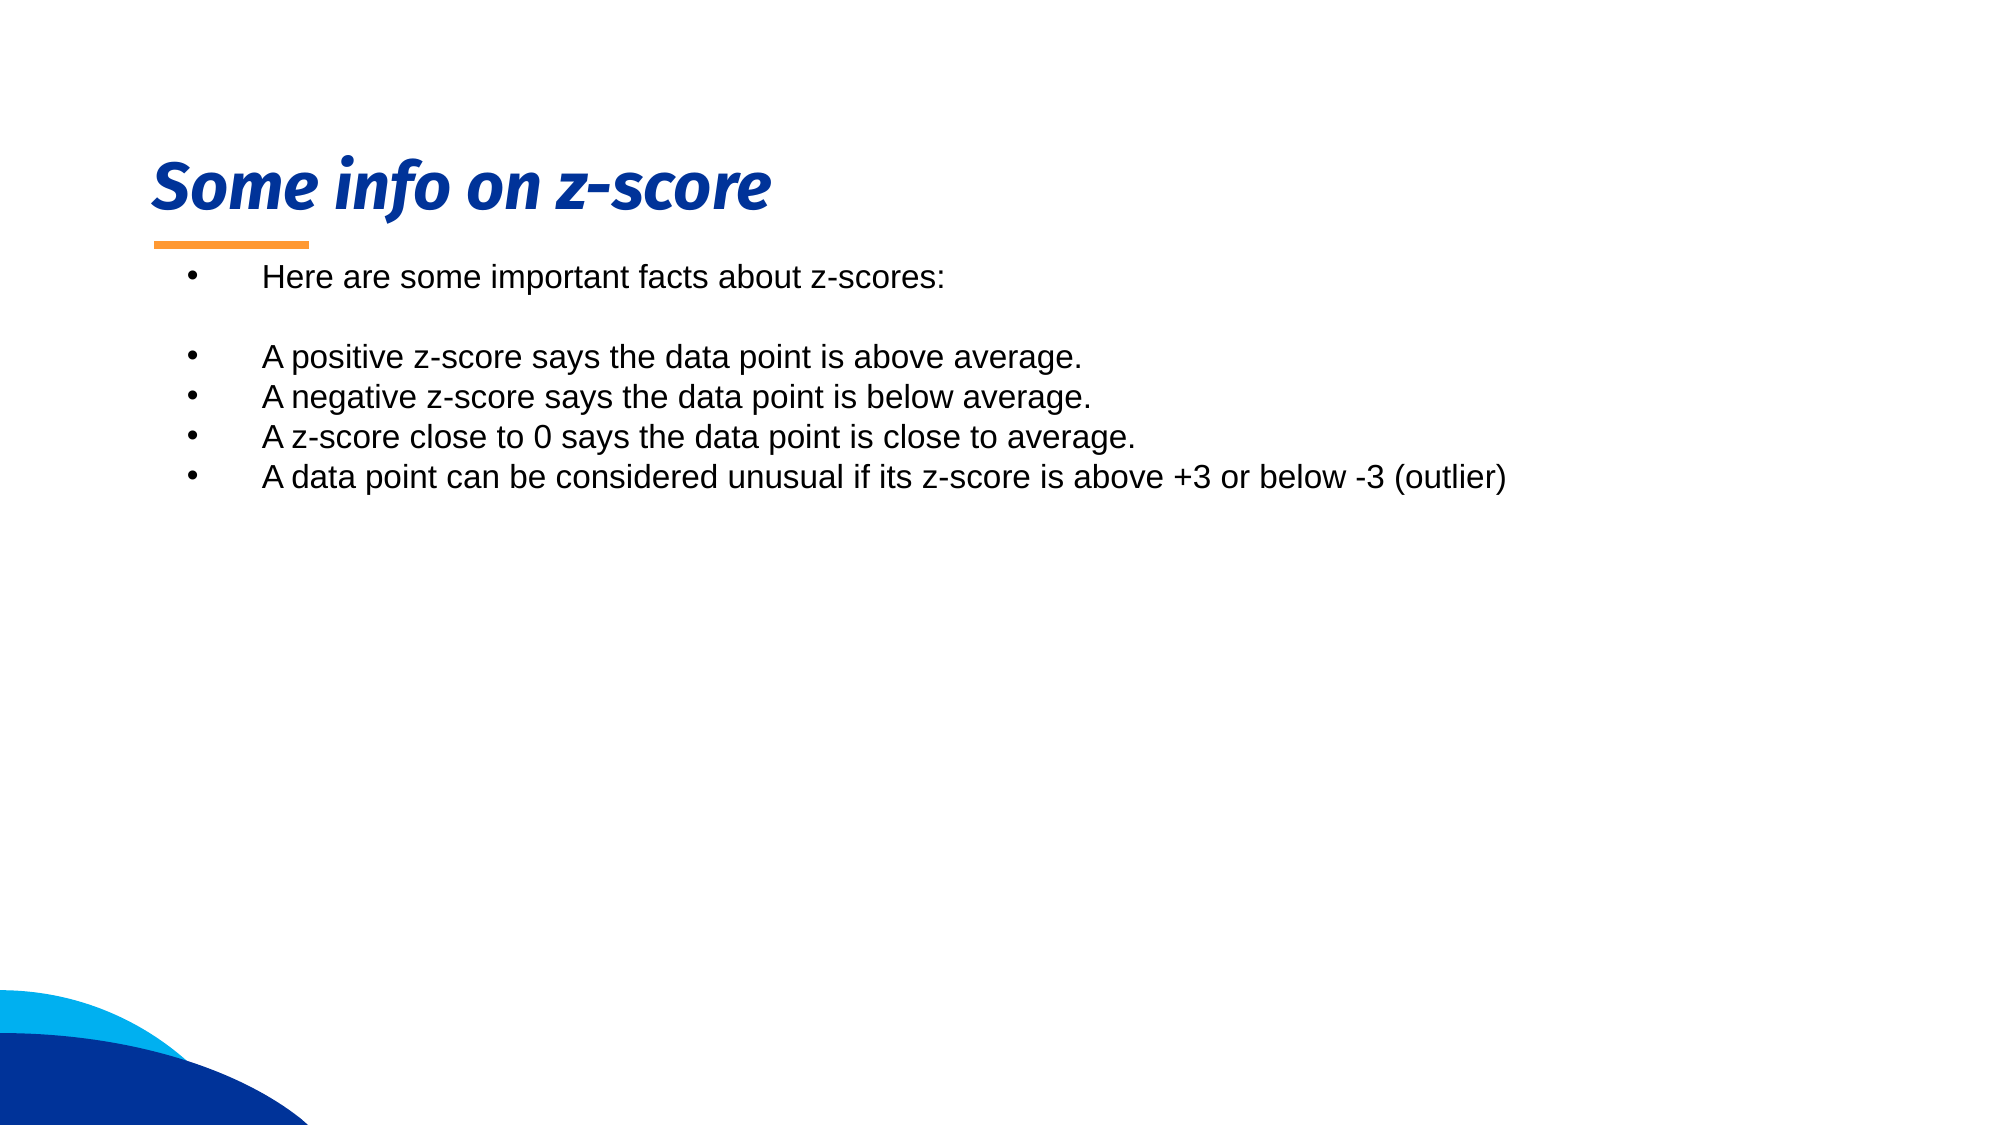

Some info on z-score
Here are some important facts about z-scores:

A positive z-score says the data point is above average.
A negative z-score says the data point is below average.
A z-score close to 0 says the data point is close to average.
A data point can be considered unusual if its z-score is above +3 or below -3 (outlier)